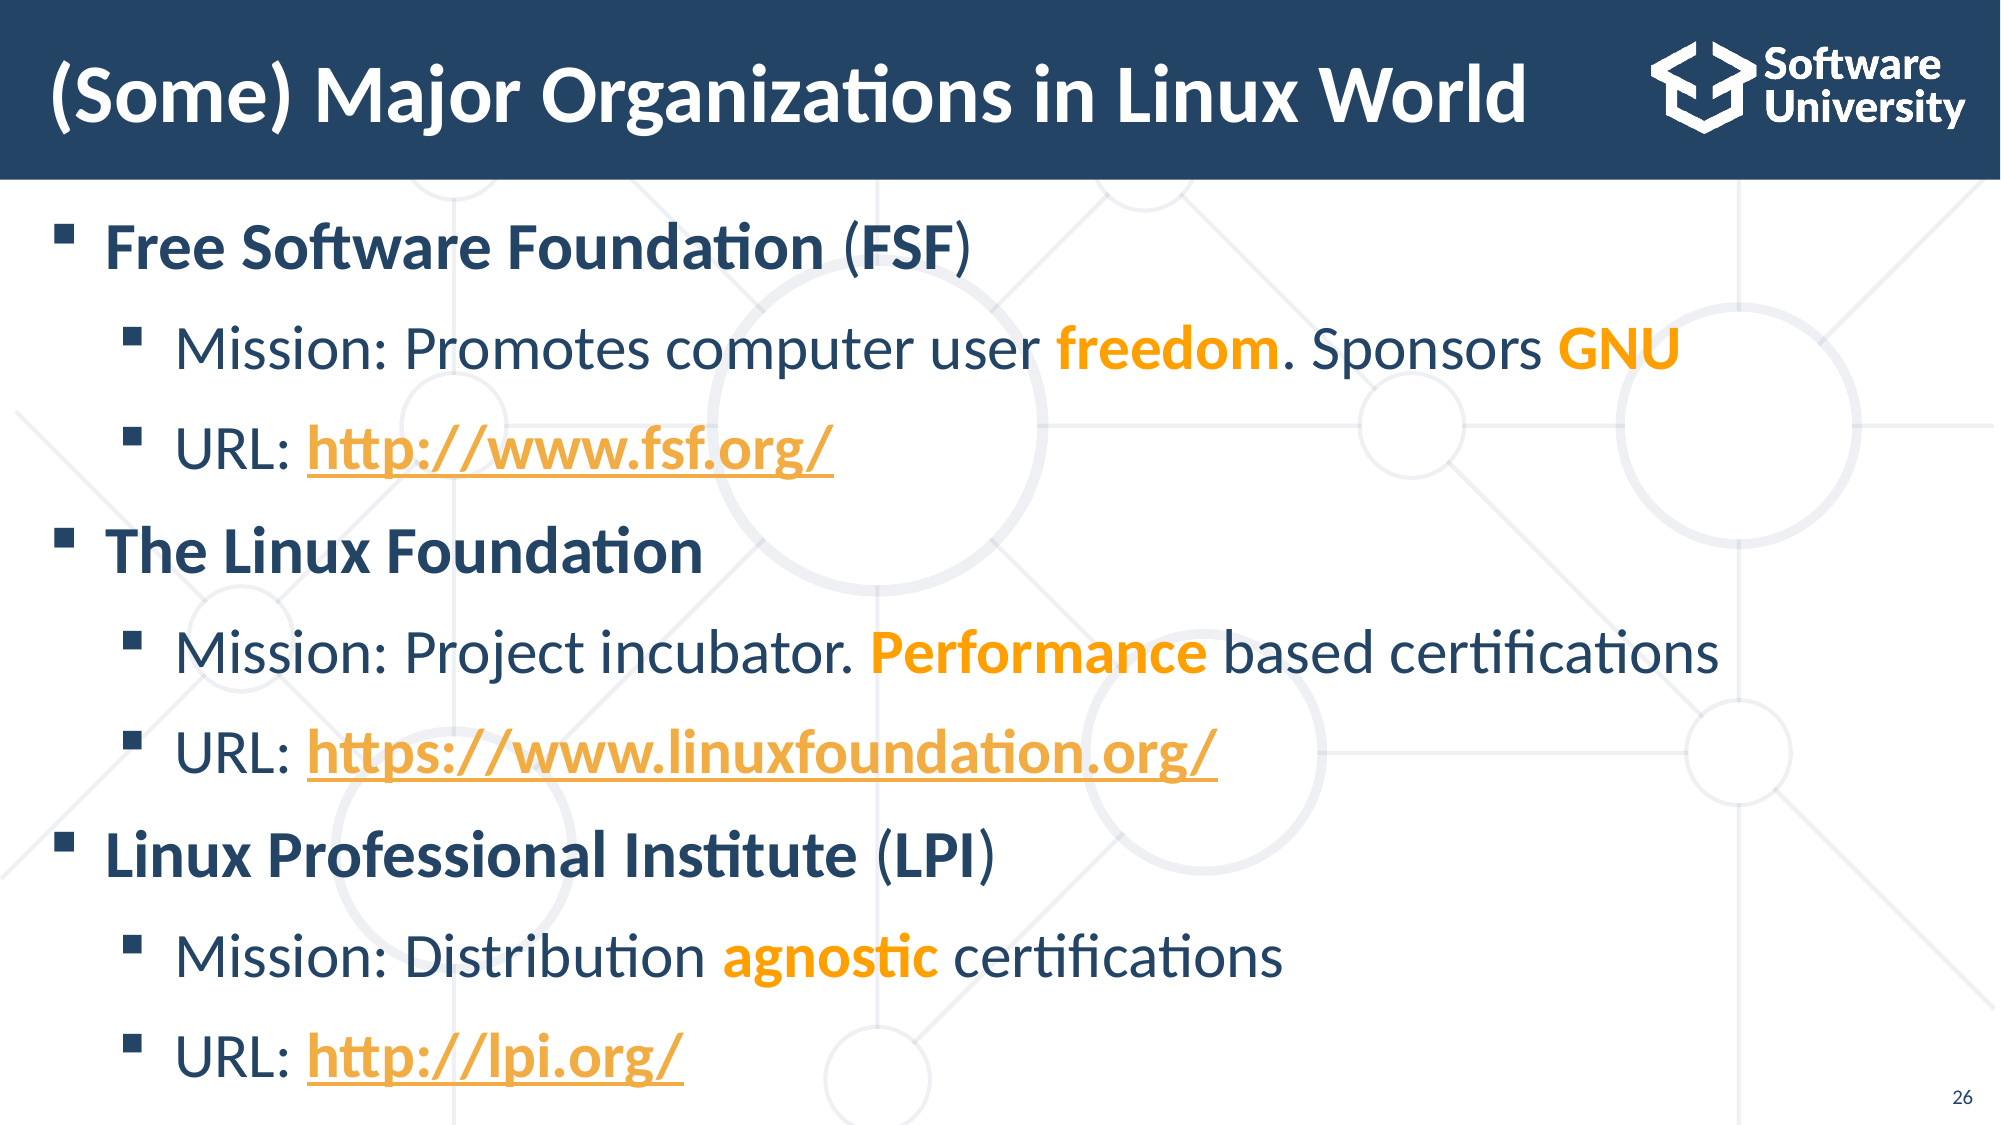

# (Some) Major Organizations in Linux World
Free Software Foundation (FSF)
Mission: Promotes computer user freedom. Sponsors GNU
URL: http://www.fsf.org/
The Linux Foundation
Mission: Project incubator. Performance based certifications
URL: https://www.linuxfoundation.org/
Linux Professional Institute (LPI)
Mission: Distribution agnostic certifications
URL: http://lpi.org/
26